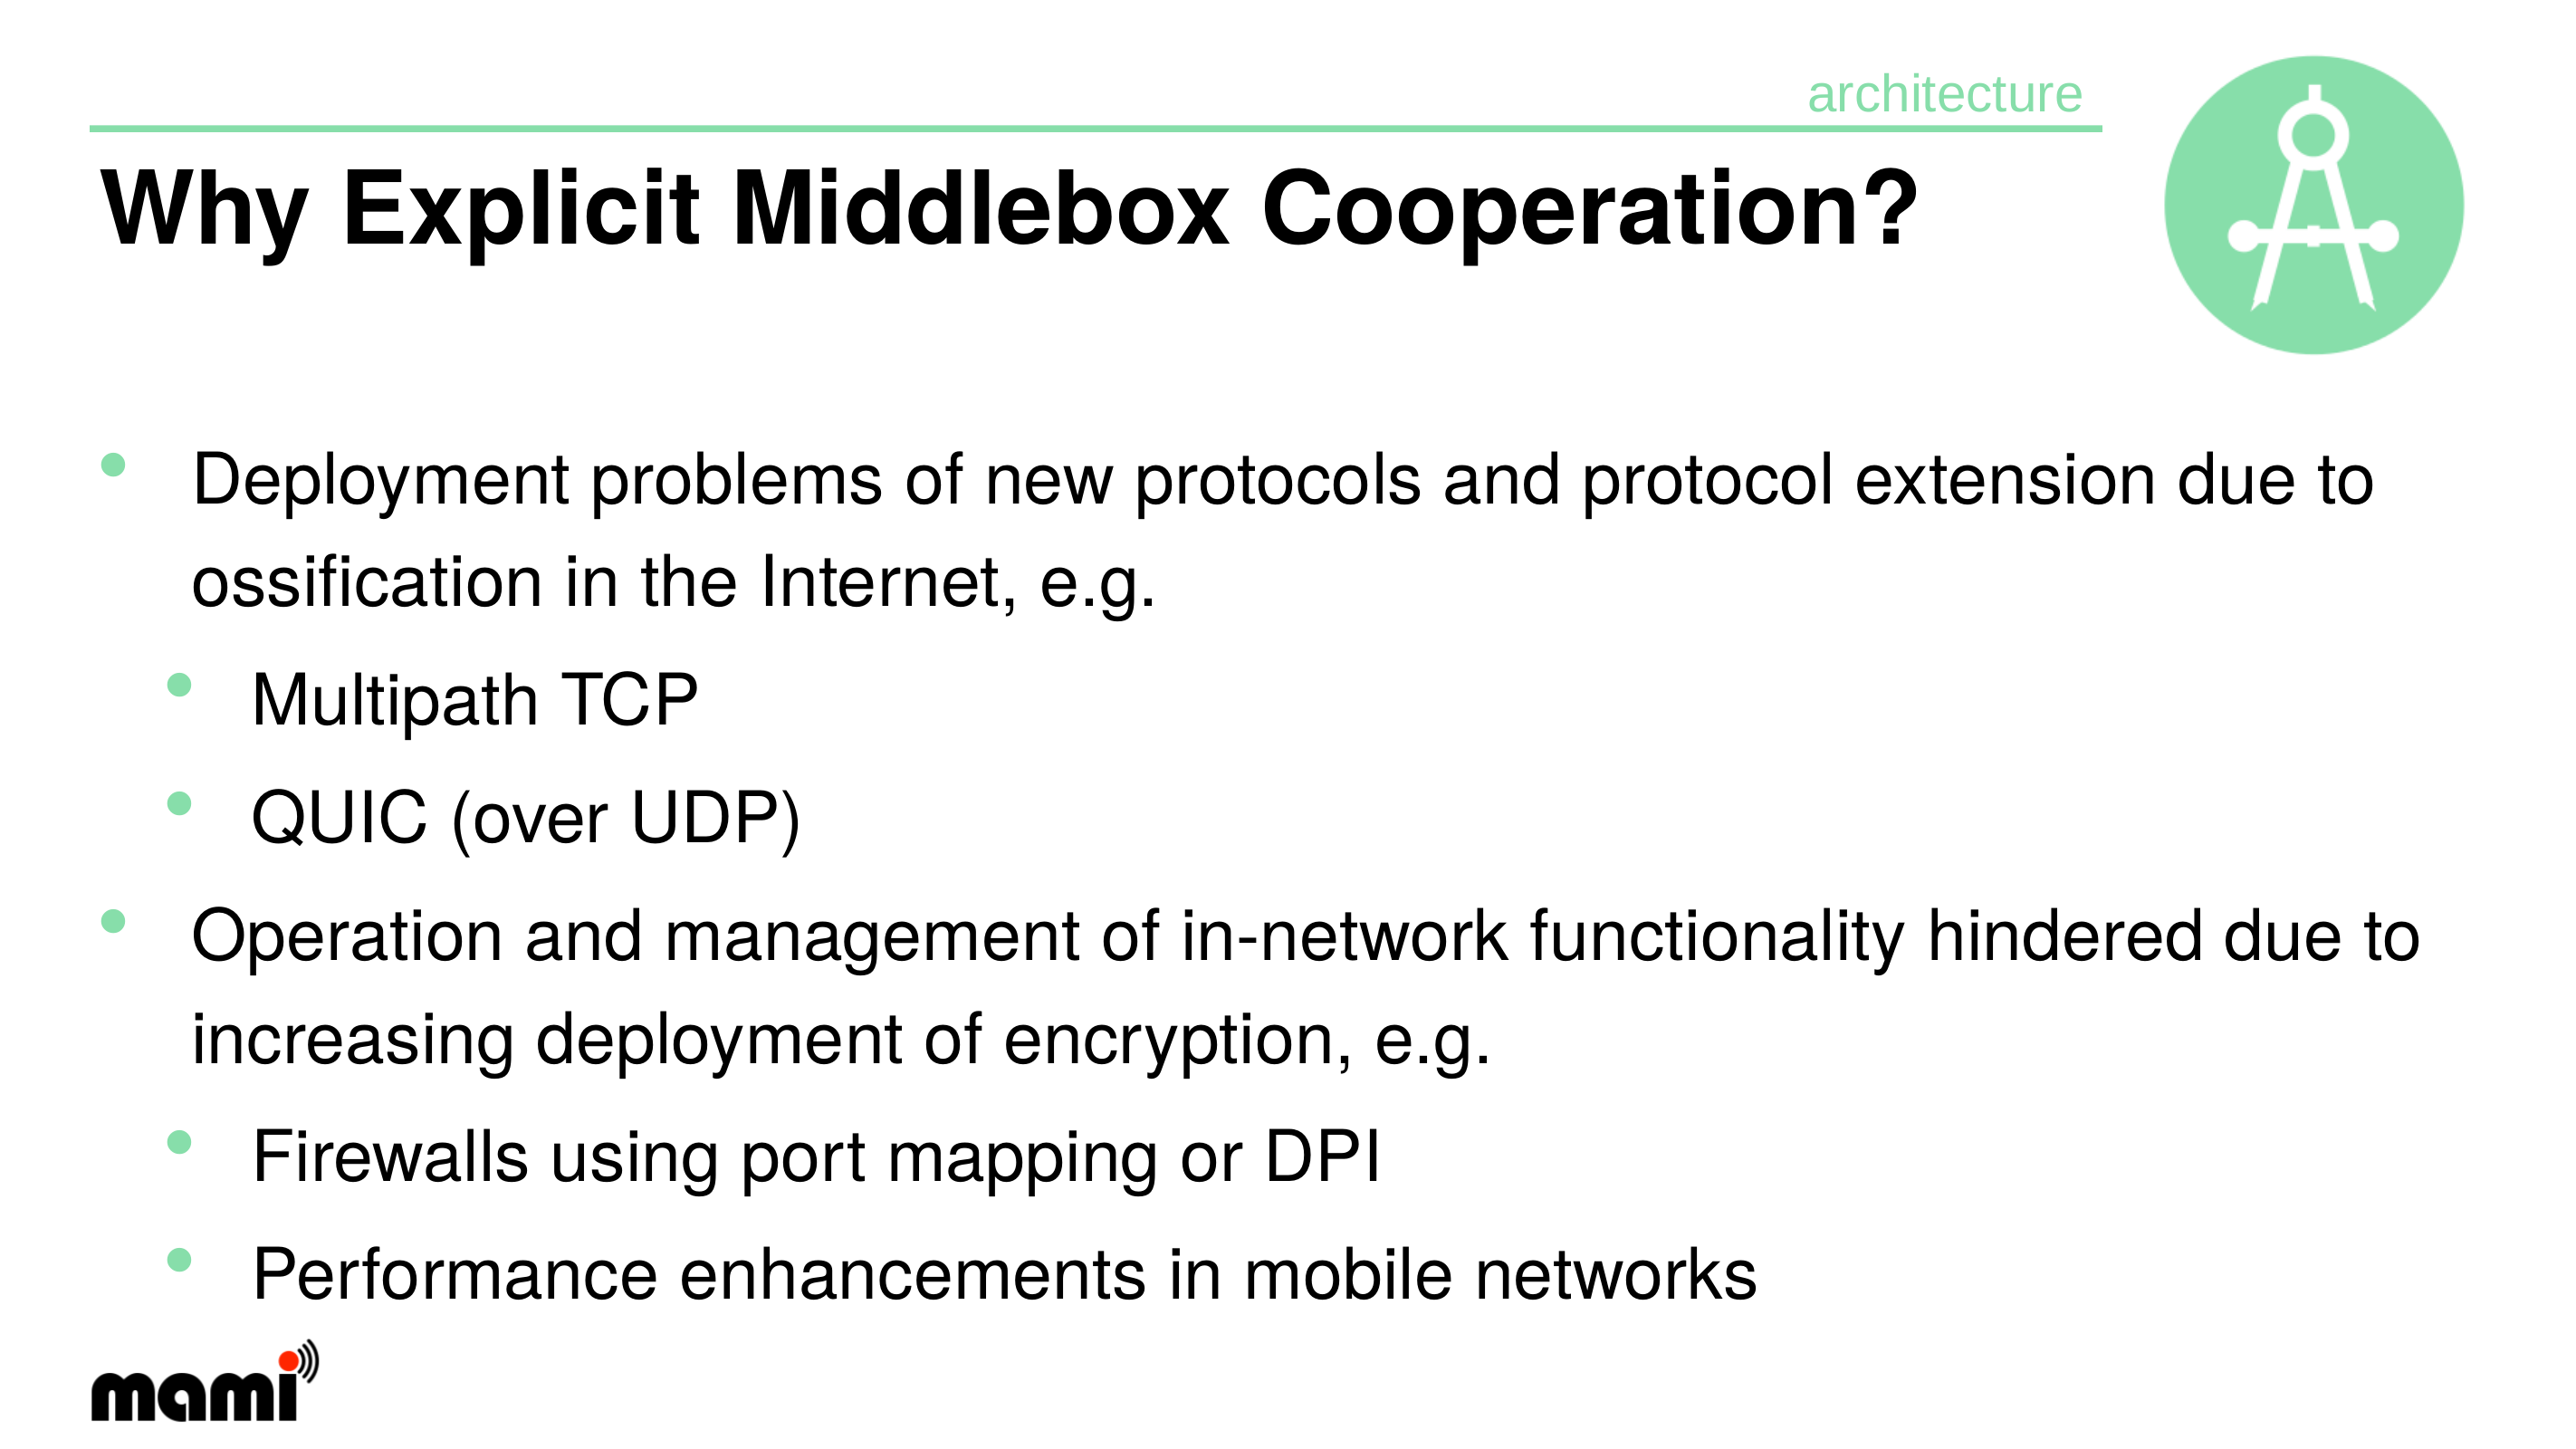

# Why Explicit Middlebox Cooperation?
Deployment problems of new protocols and protocol extension due to ossification in the Internet, e.g.
Multipath TCP
QUIC (over UDP)
Operation and management of in-network functionality hindered due to increasing deployment of encryption, e.g.
Firewalls using port mapping or DPI
Performance enhancements in mobile networks